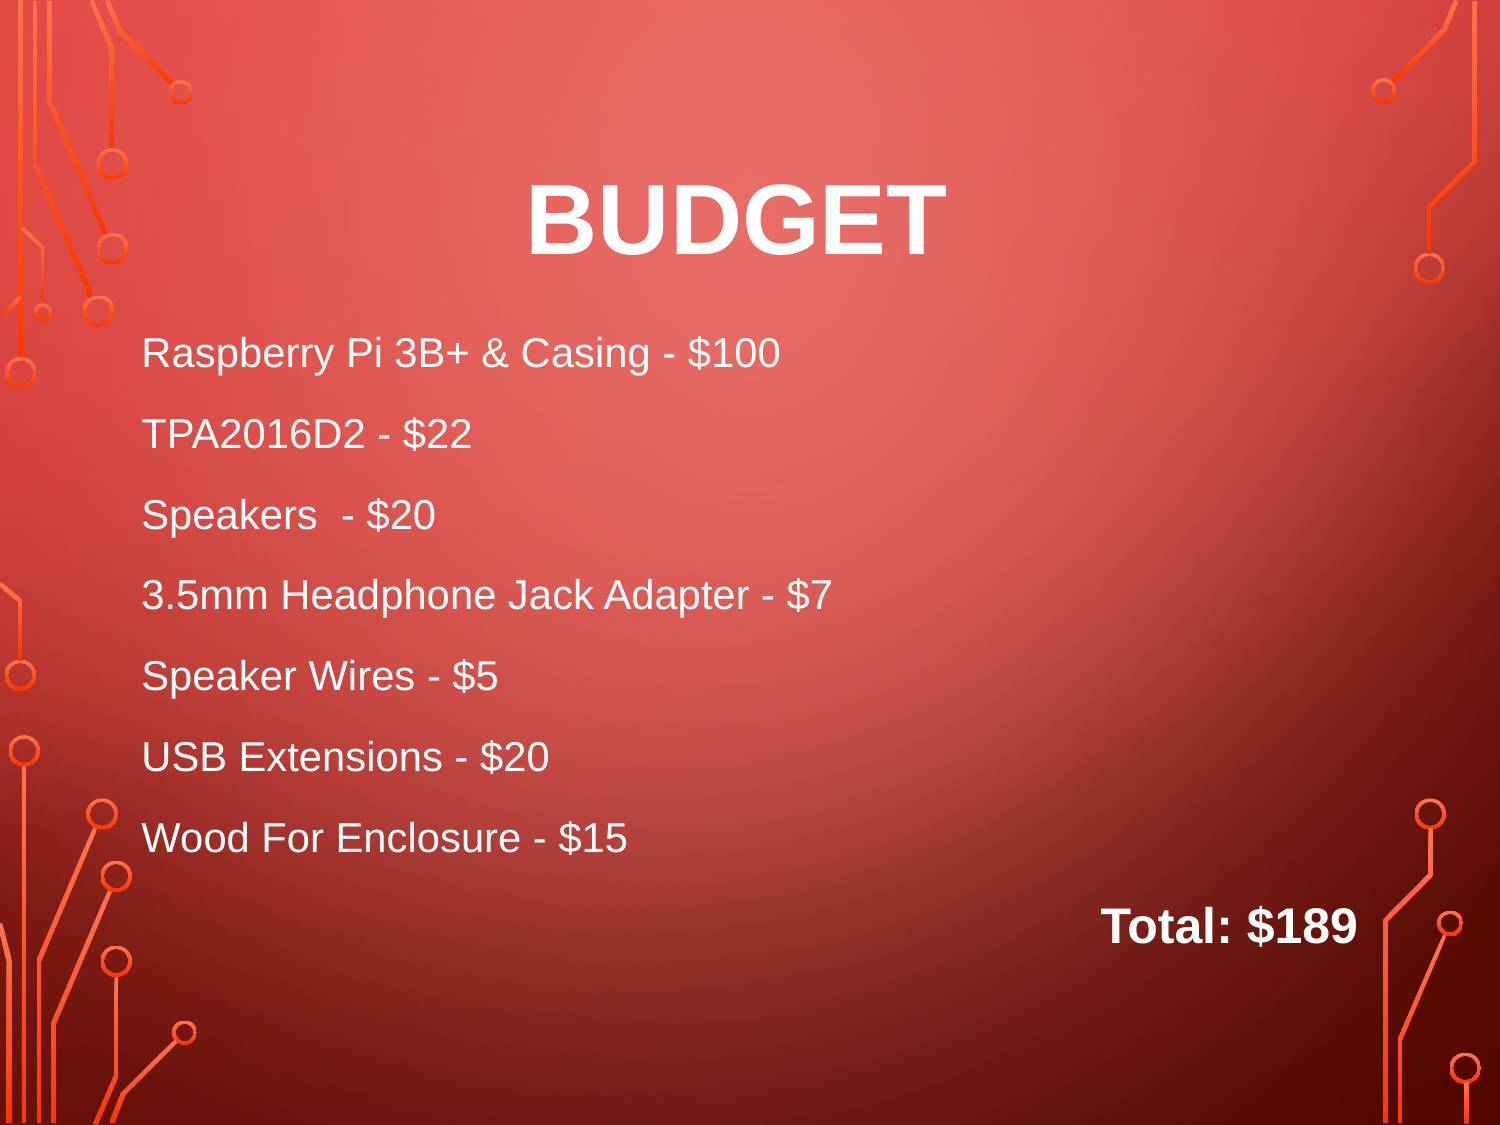

# Budget
Raspberry Pi 3B+ & Casing - $100
TPA2016D2 - $22
Speakers  - $20
3.5mm Headphone Jack Adapter - $7
Speaker Wires - $5
USB Extensions - $20
Wood For Enclosure - $15
Total: $189